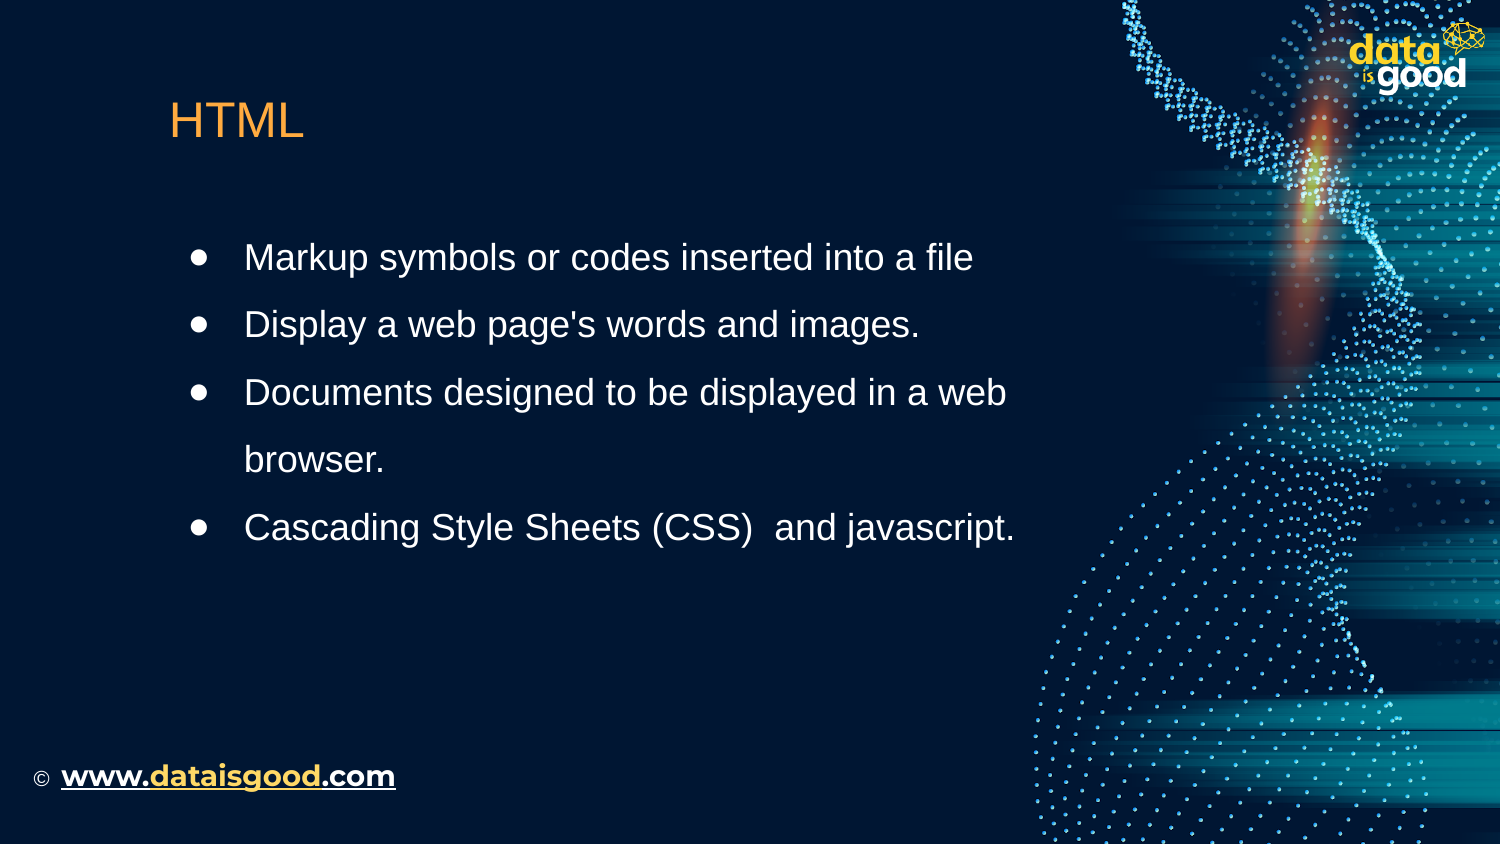

# HTML
Markup symbols or codes inserted into a file
Display a web page's words and images.
Documents designed to be displayed in a web browser.
Cascading Style Sheets (CSS)  and javascript.